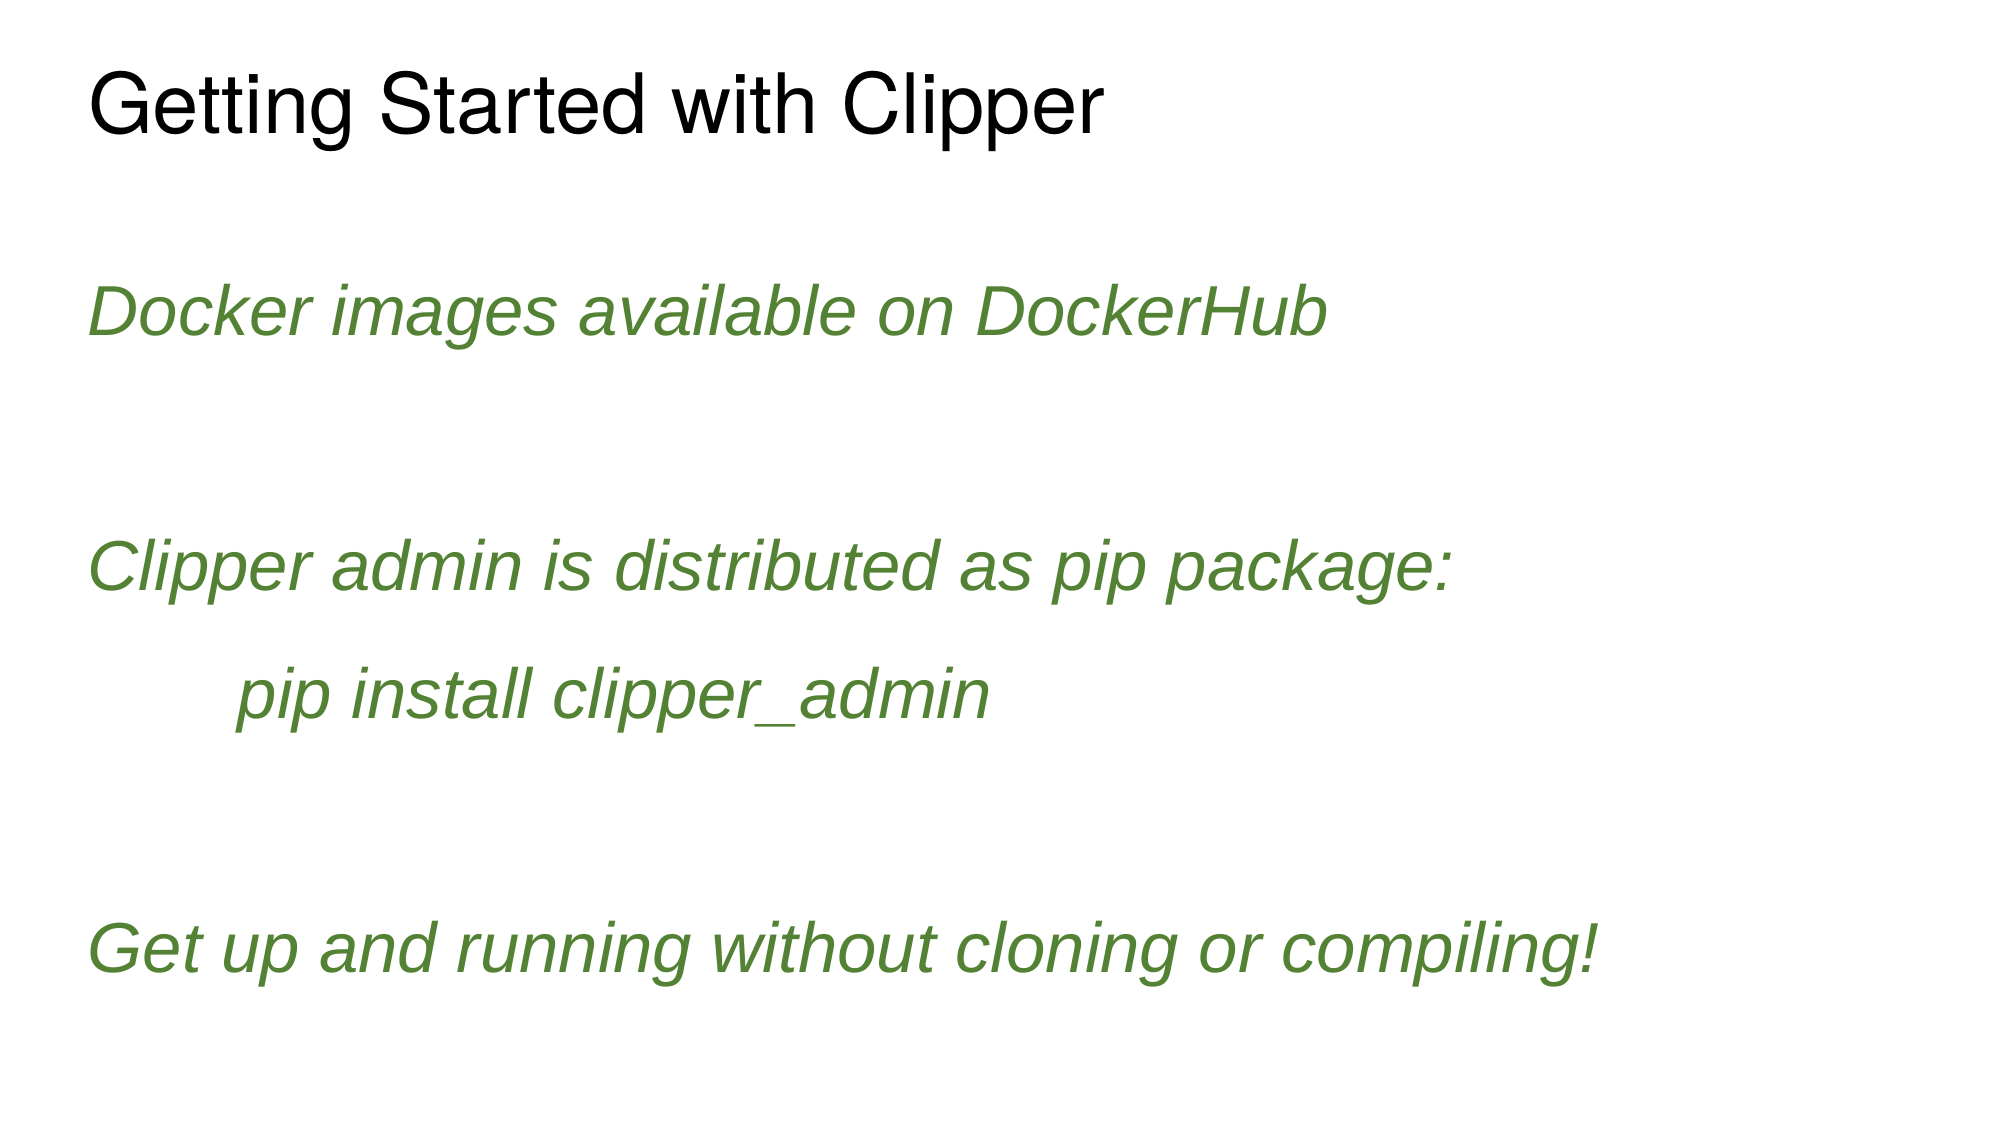

# Getting Started with Clipper
Docker images available on DockerHub

Clipper admin is distributed as pip package:
	pip install clipper_admin

Get up and running without cloning or compiling!